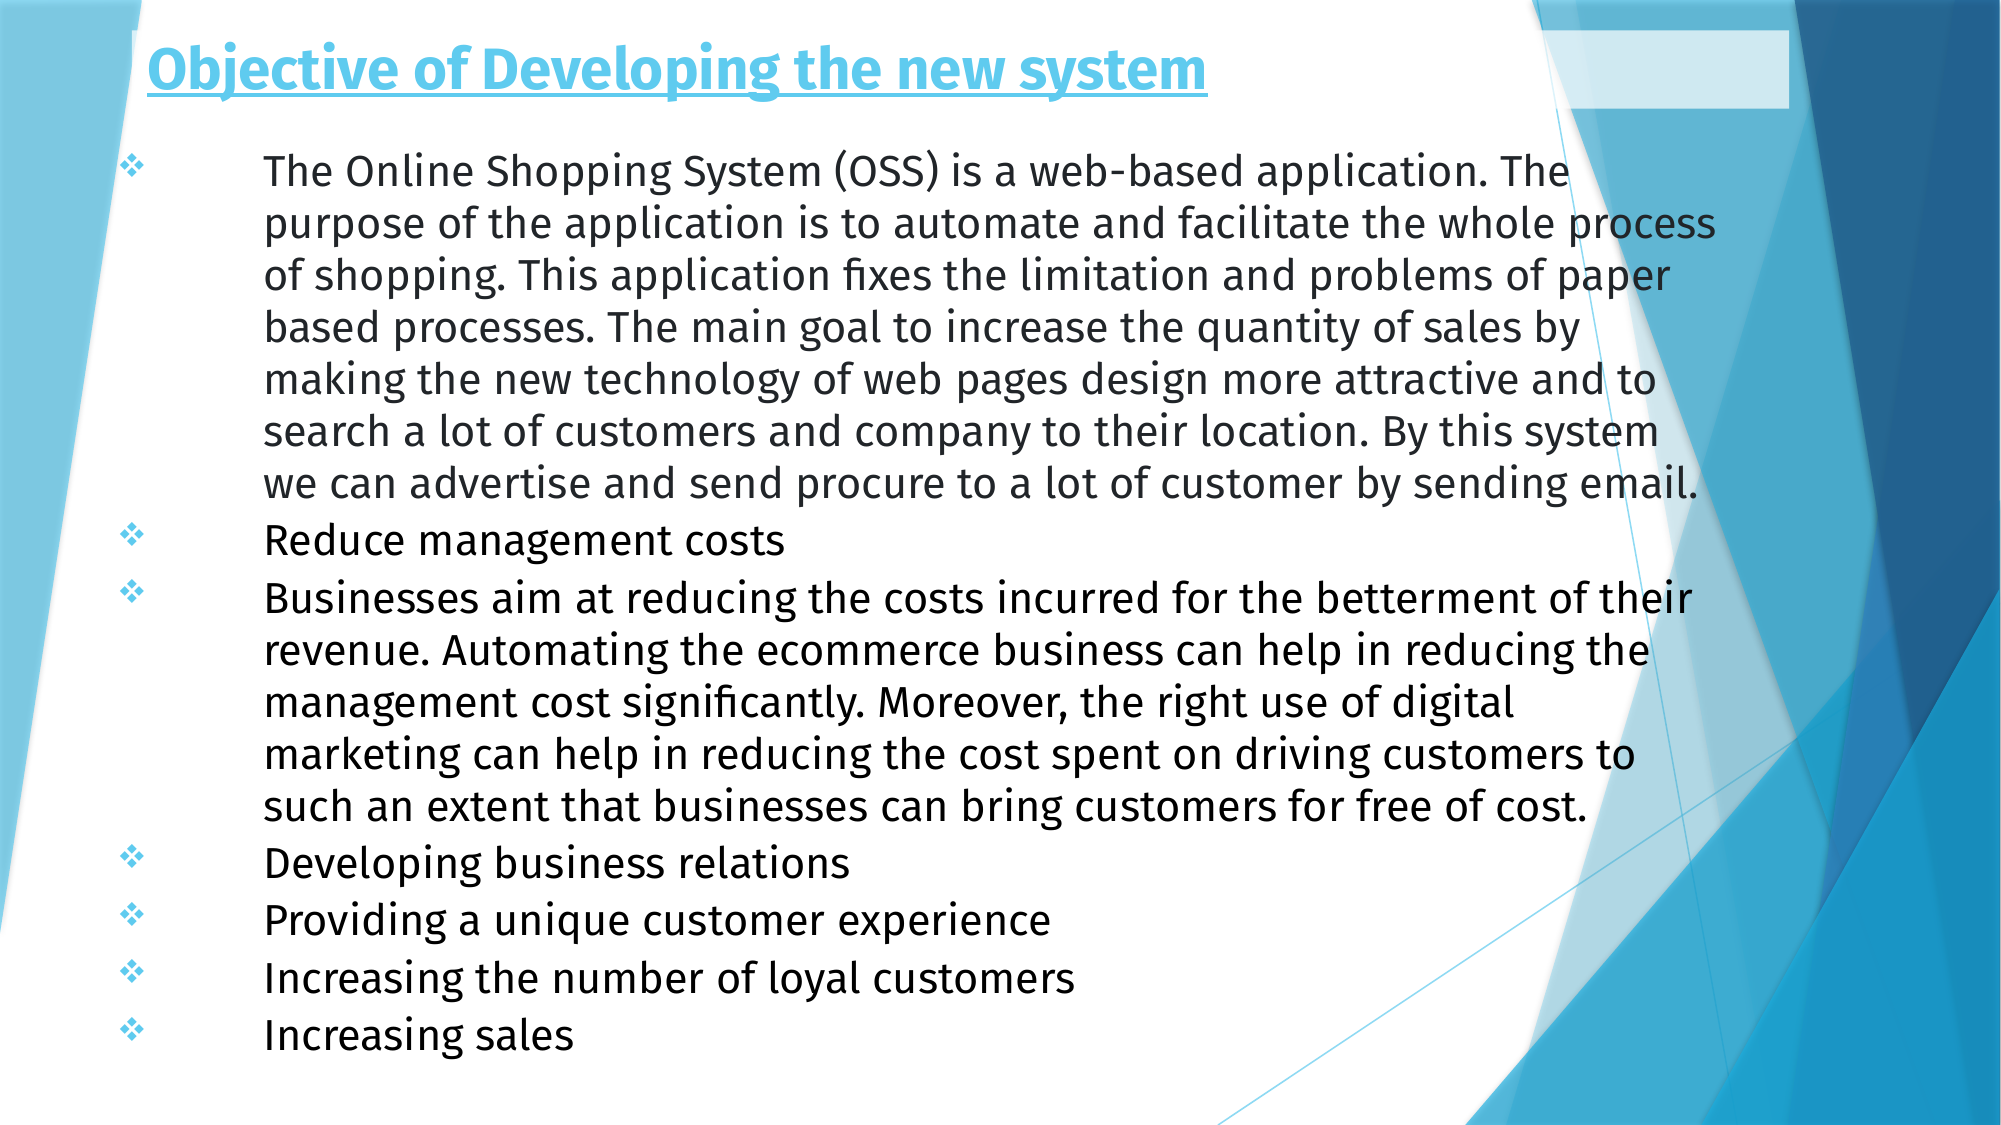

# Objective of Developing the new system
The Online Shopping System (OSS) is a web-based application. The purpose of the application is to automate and facilitate the whole process of shopping. This application fixes the limitation and problems of paper based processes. The main goal to increase the quantity of sales by making the new technology of web pages design more attractive and to search a lot of customers and company to their location. By this system we can advertise and send procure to a lot of customer by sending email.
Reduce management costs
Businesses aim at reducing the costs incurred for the betterment of their revenue. Automating the ecommerce business can help in reducing the management cost significantly. Moreover, the right use of digital marketing can help in reducing the cost spent on driving customers to such an extent that businesses can bring customers for free of cost.
Developing business relations
Providing a unique customer experience
Increasing the number of loyal customers
Increasing sales